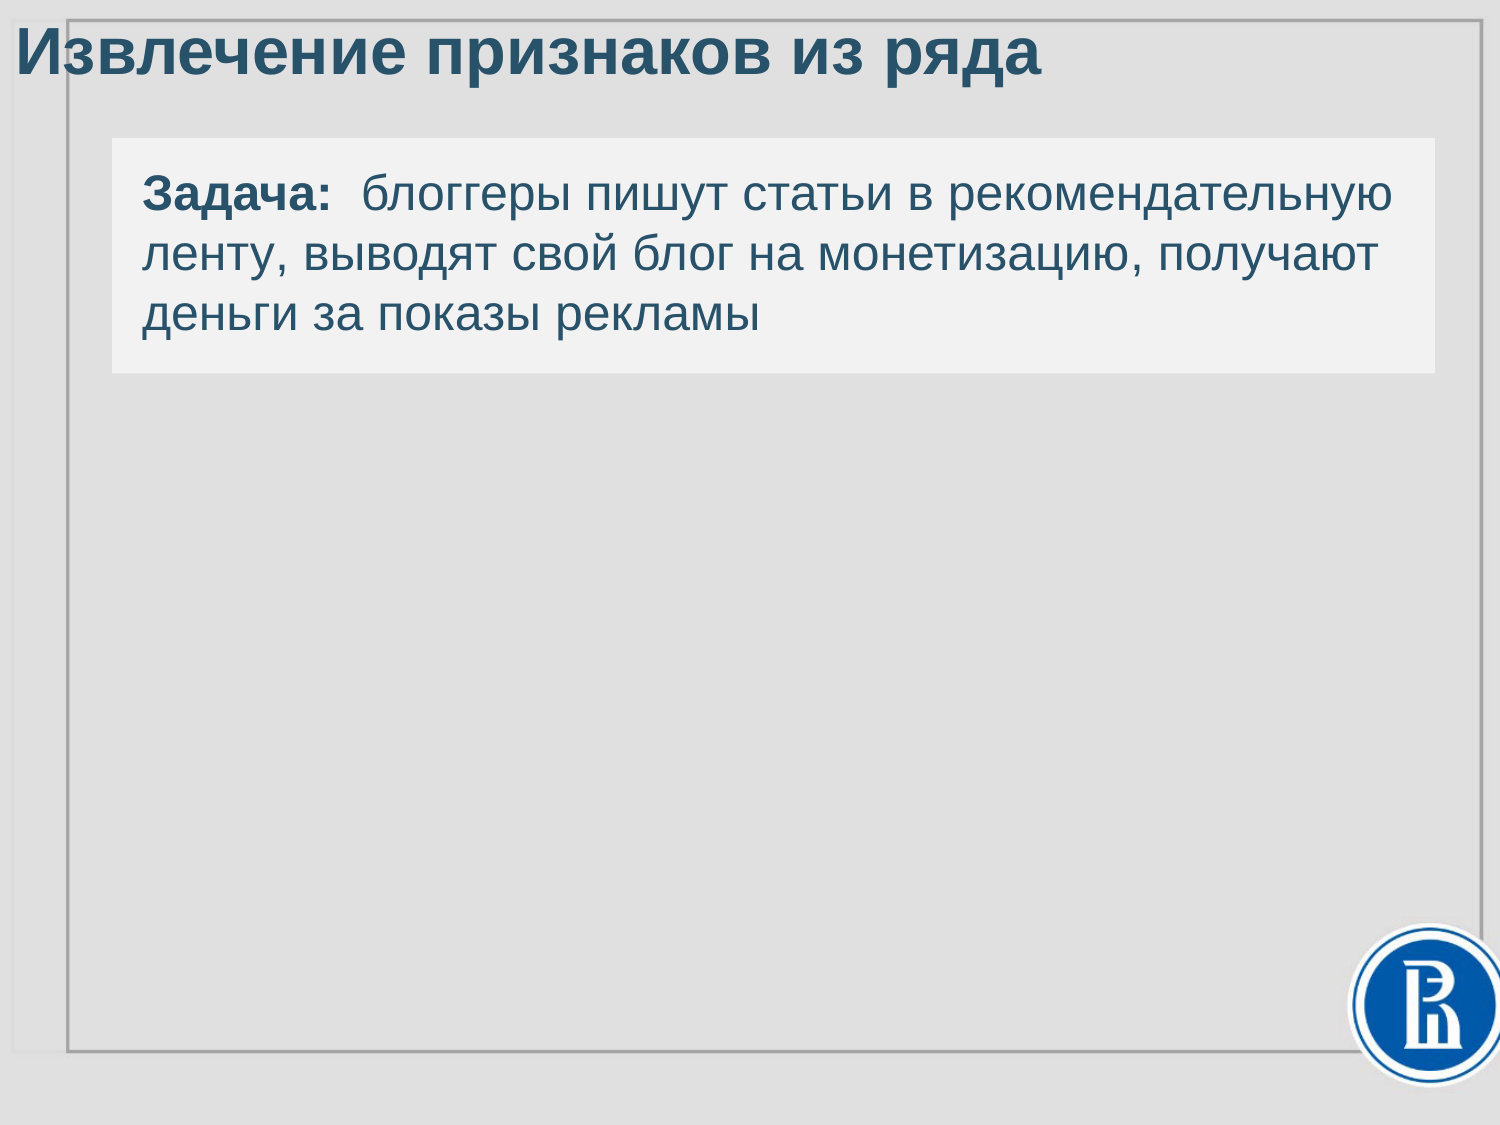

Извлечение признаков из ряда

Задача:  блоггеры пишут статьи в рекомендательную ленту, выводят свой блог на монетизацию, получают деньги за показы рекламы